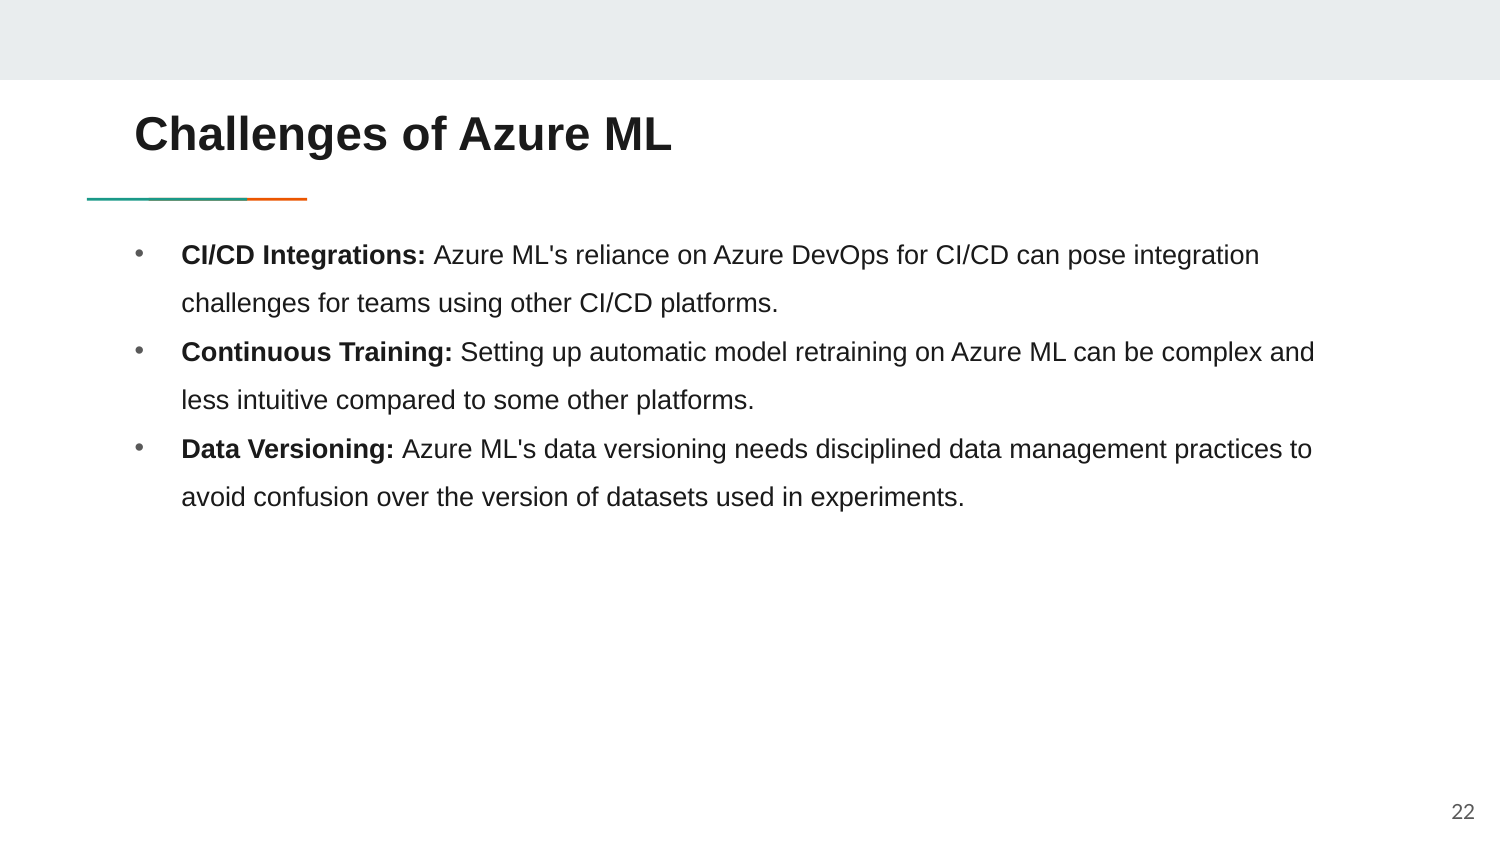

# Challenges of Azure ML
CI/CD Integrations: Azure ML's reliance on Azure DevOps for CI/CD can pose integration challenges for teams using other CI/CD platforms.
Continuous Training: Setting up automatic model retraining on Azure ML can be complex and less intuitive compared to some other platforms.
Data Versioning: Azure ML's data versioning needs disciplined data management practices to avoid confusion over the version of datasets used in experiments.
22